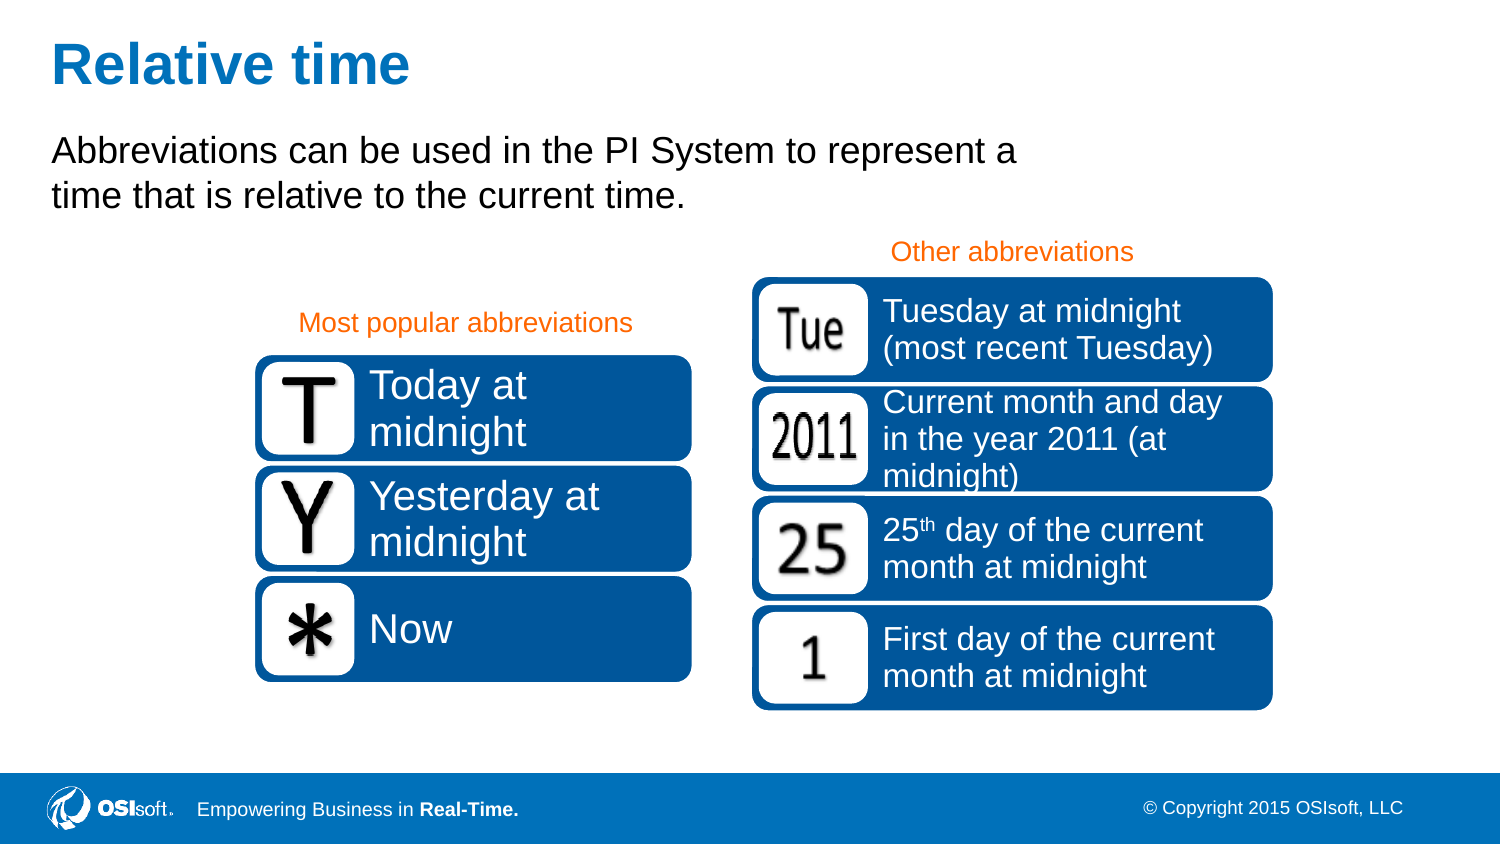

# Relative time
Abbreviations can be used in the PI System to represent a time that is relative to the current time.
Other abbreviations
Tuesday at midnight (most recent Tuesday)
Current month and day in the year 2011 (at midnight)
25th day of the current month at midnight
First day of the current month at midnight
Most popular abbreviations
Today at midnight
Yesterday at midnight
Now